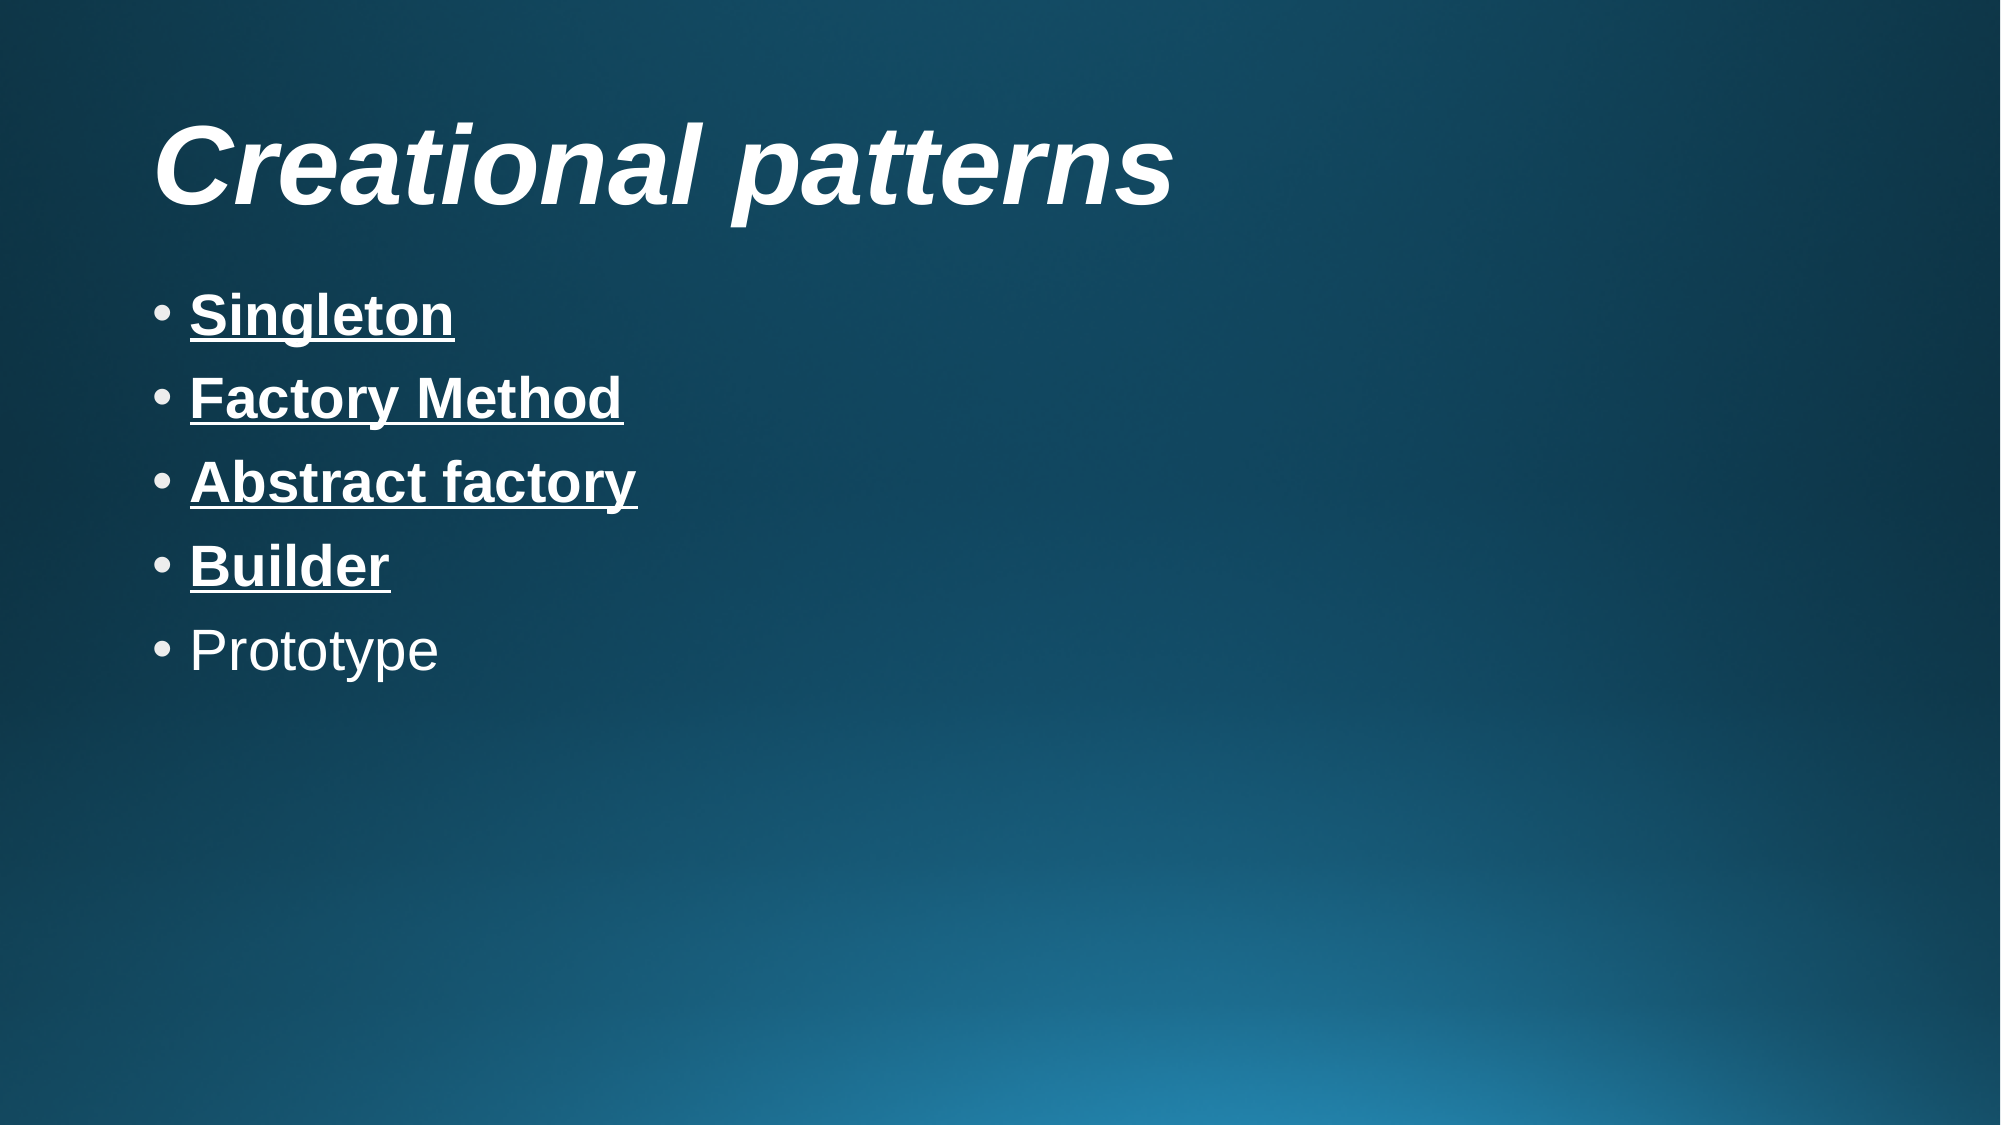

# Creational patterns
Singleton
Factory Method
Abstract factory
Builder
Prototype